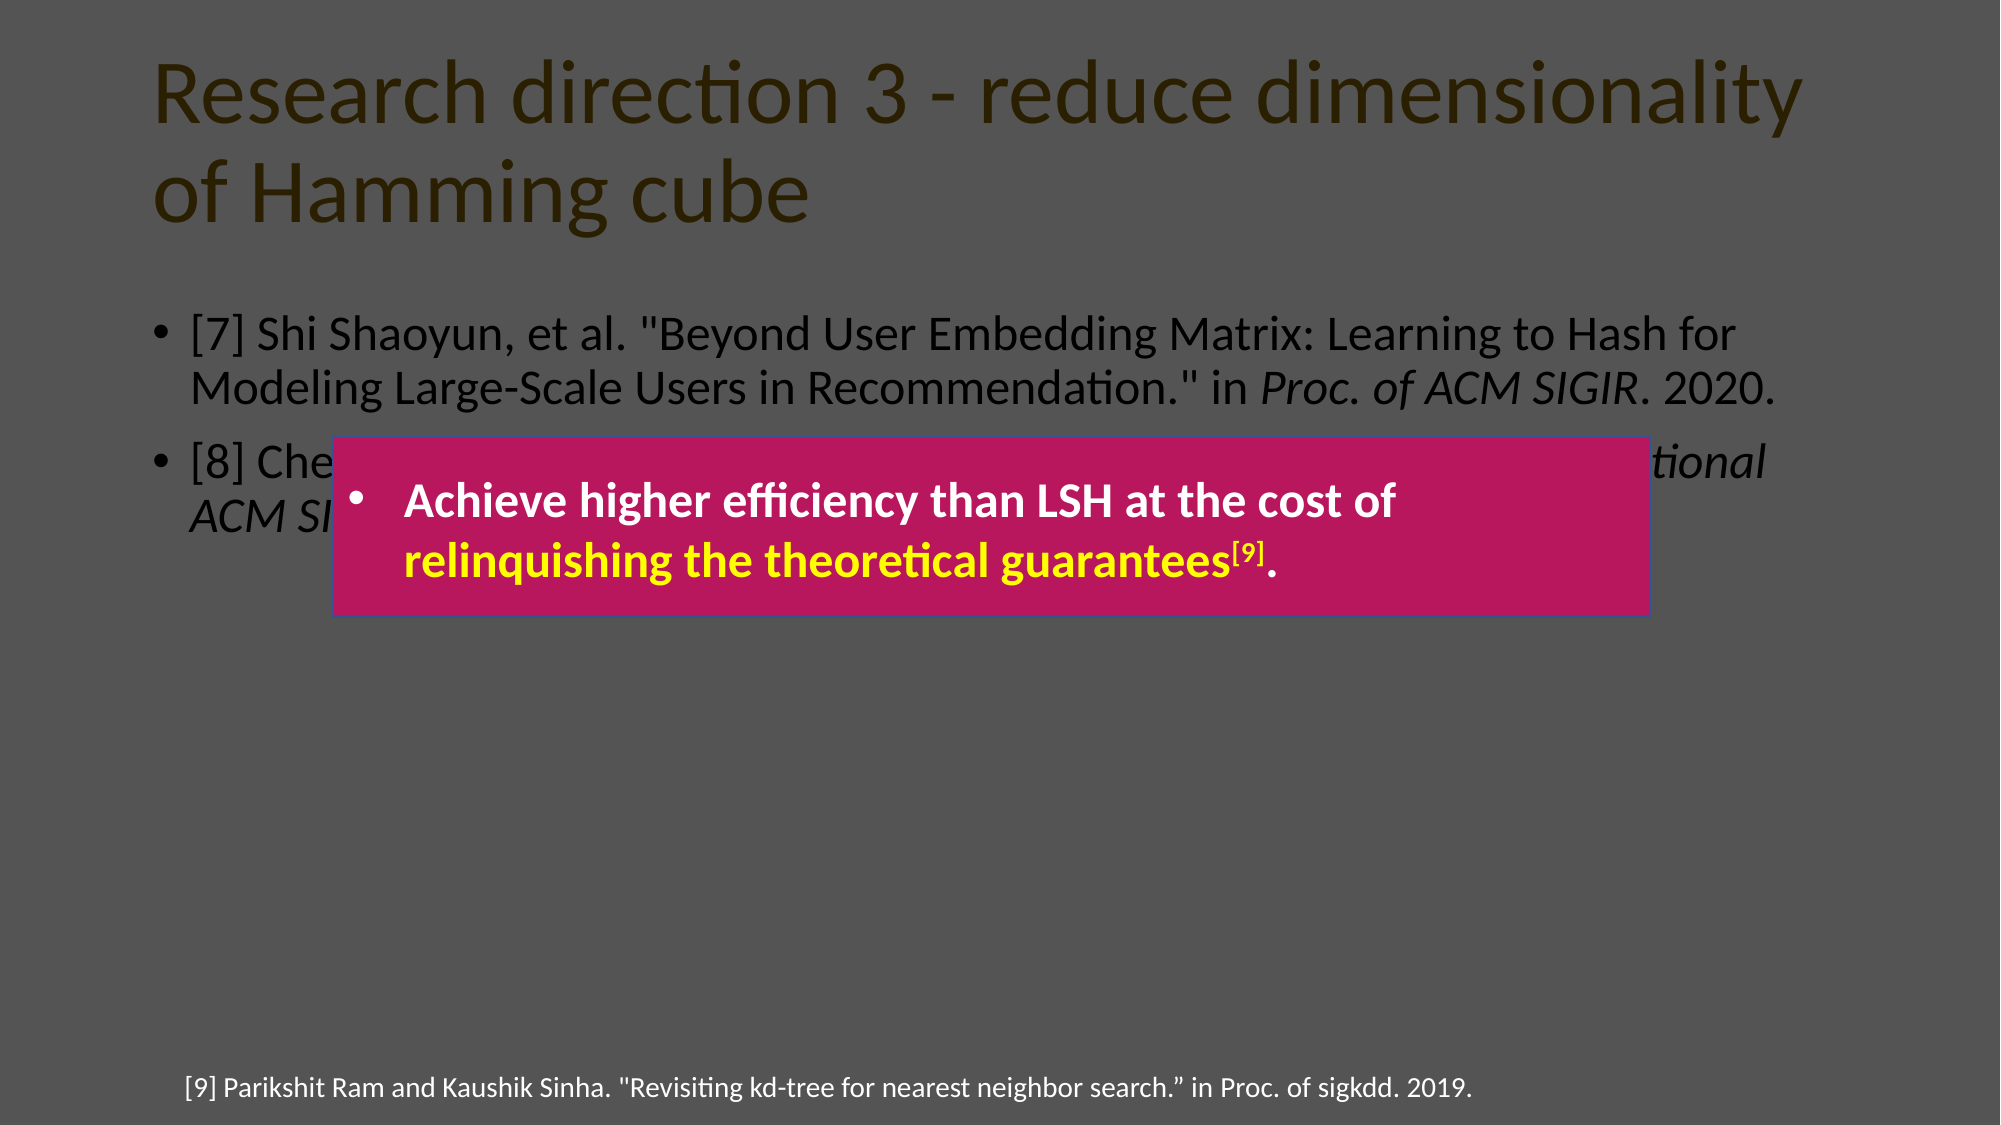

# Research direction 3 - reduce dimensionality  of Hamming cube
[7] Shi Shaoyun, et al. "Beyond User Embedding Matrix: Learning to Hash for Modeling Large-Scale Users in Recommendation." in Proc. of ACM SIGIR. 2020.
[8] Chen Yong, et al. "Long-tail hashing." Proceedings of the 44th International ACM SIGIR. 2021.
Achieve higher efficiency than LSH at the cost of relinquishing the theoretical guarantees[9].
[9] Parikshit Ram and Kaushik Sinha. "Revisiting kd-tree for nearest neighbor search.” in Proc. of sigkdd. 2019.